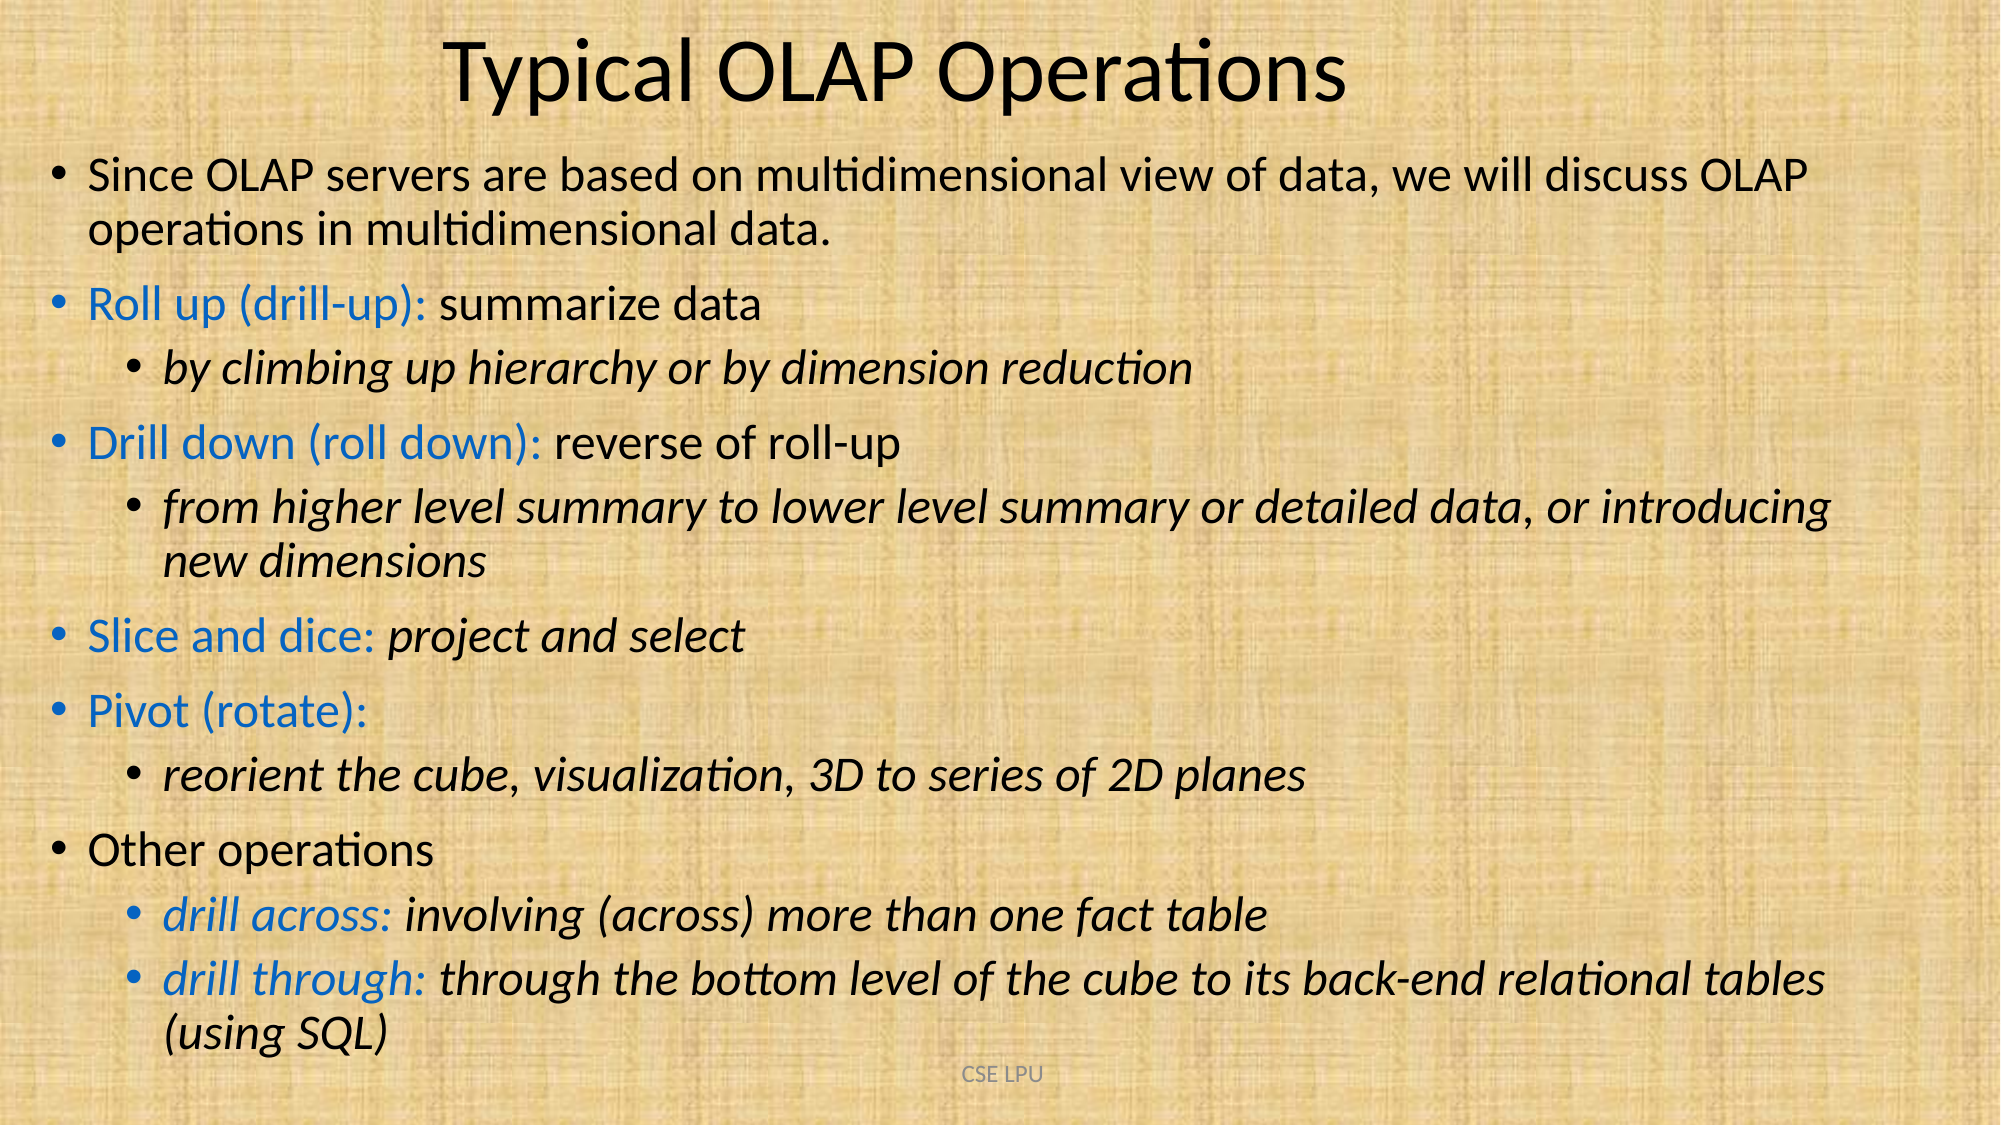

# Typical OLAP Operations
Since OLAP servers are based on multidimensional view of data, we will discuss OLAP operations in multidimensional data.
Roll up (drill-up): summarize data
by climbing up hierarchy or by dimension reduction
Drill down (roll down): reverse of roll-up
from higher level summary to lower level summary or detailed data, or introducing new dimensions
Slice and dice: project and select
Pivot (rotate):
reorient the cube, visualization, 3D to series of 2D planes
Other operations
drill across: involving (across) more than one fact table
drill through: through the bottom level of the cube to its back-end relational tables (using SQL)
 CSE LPU